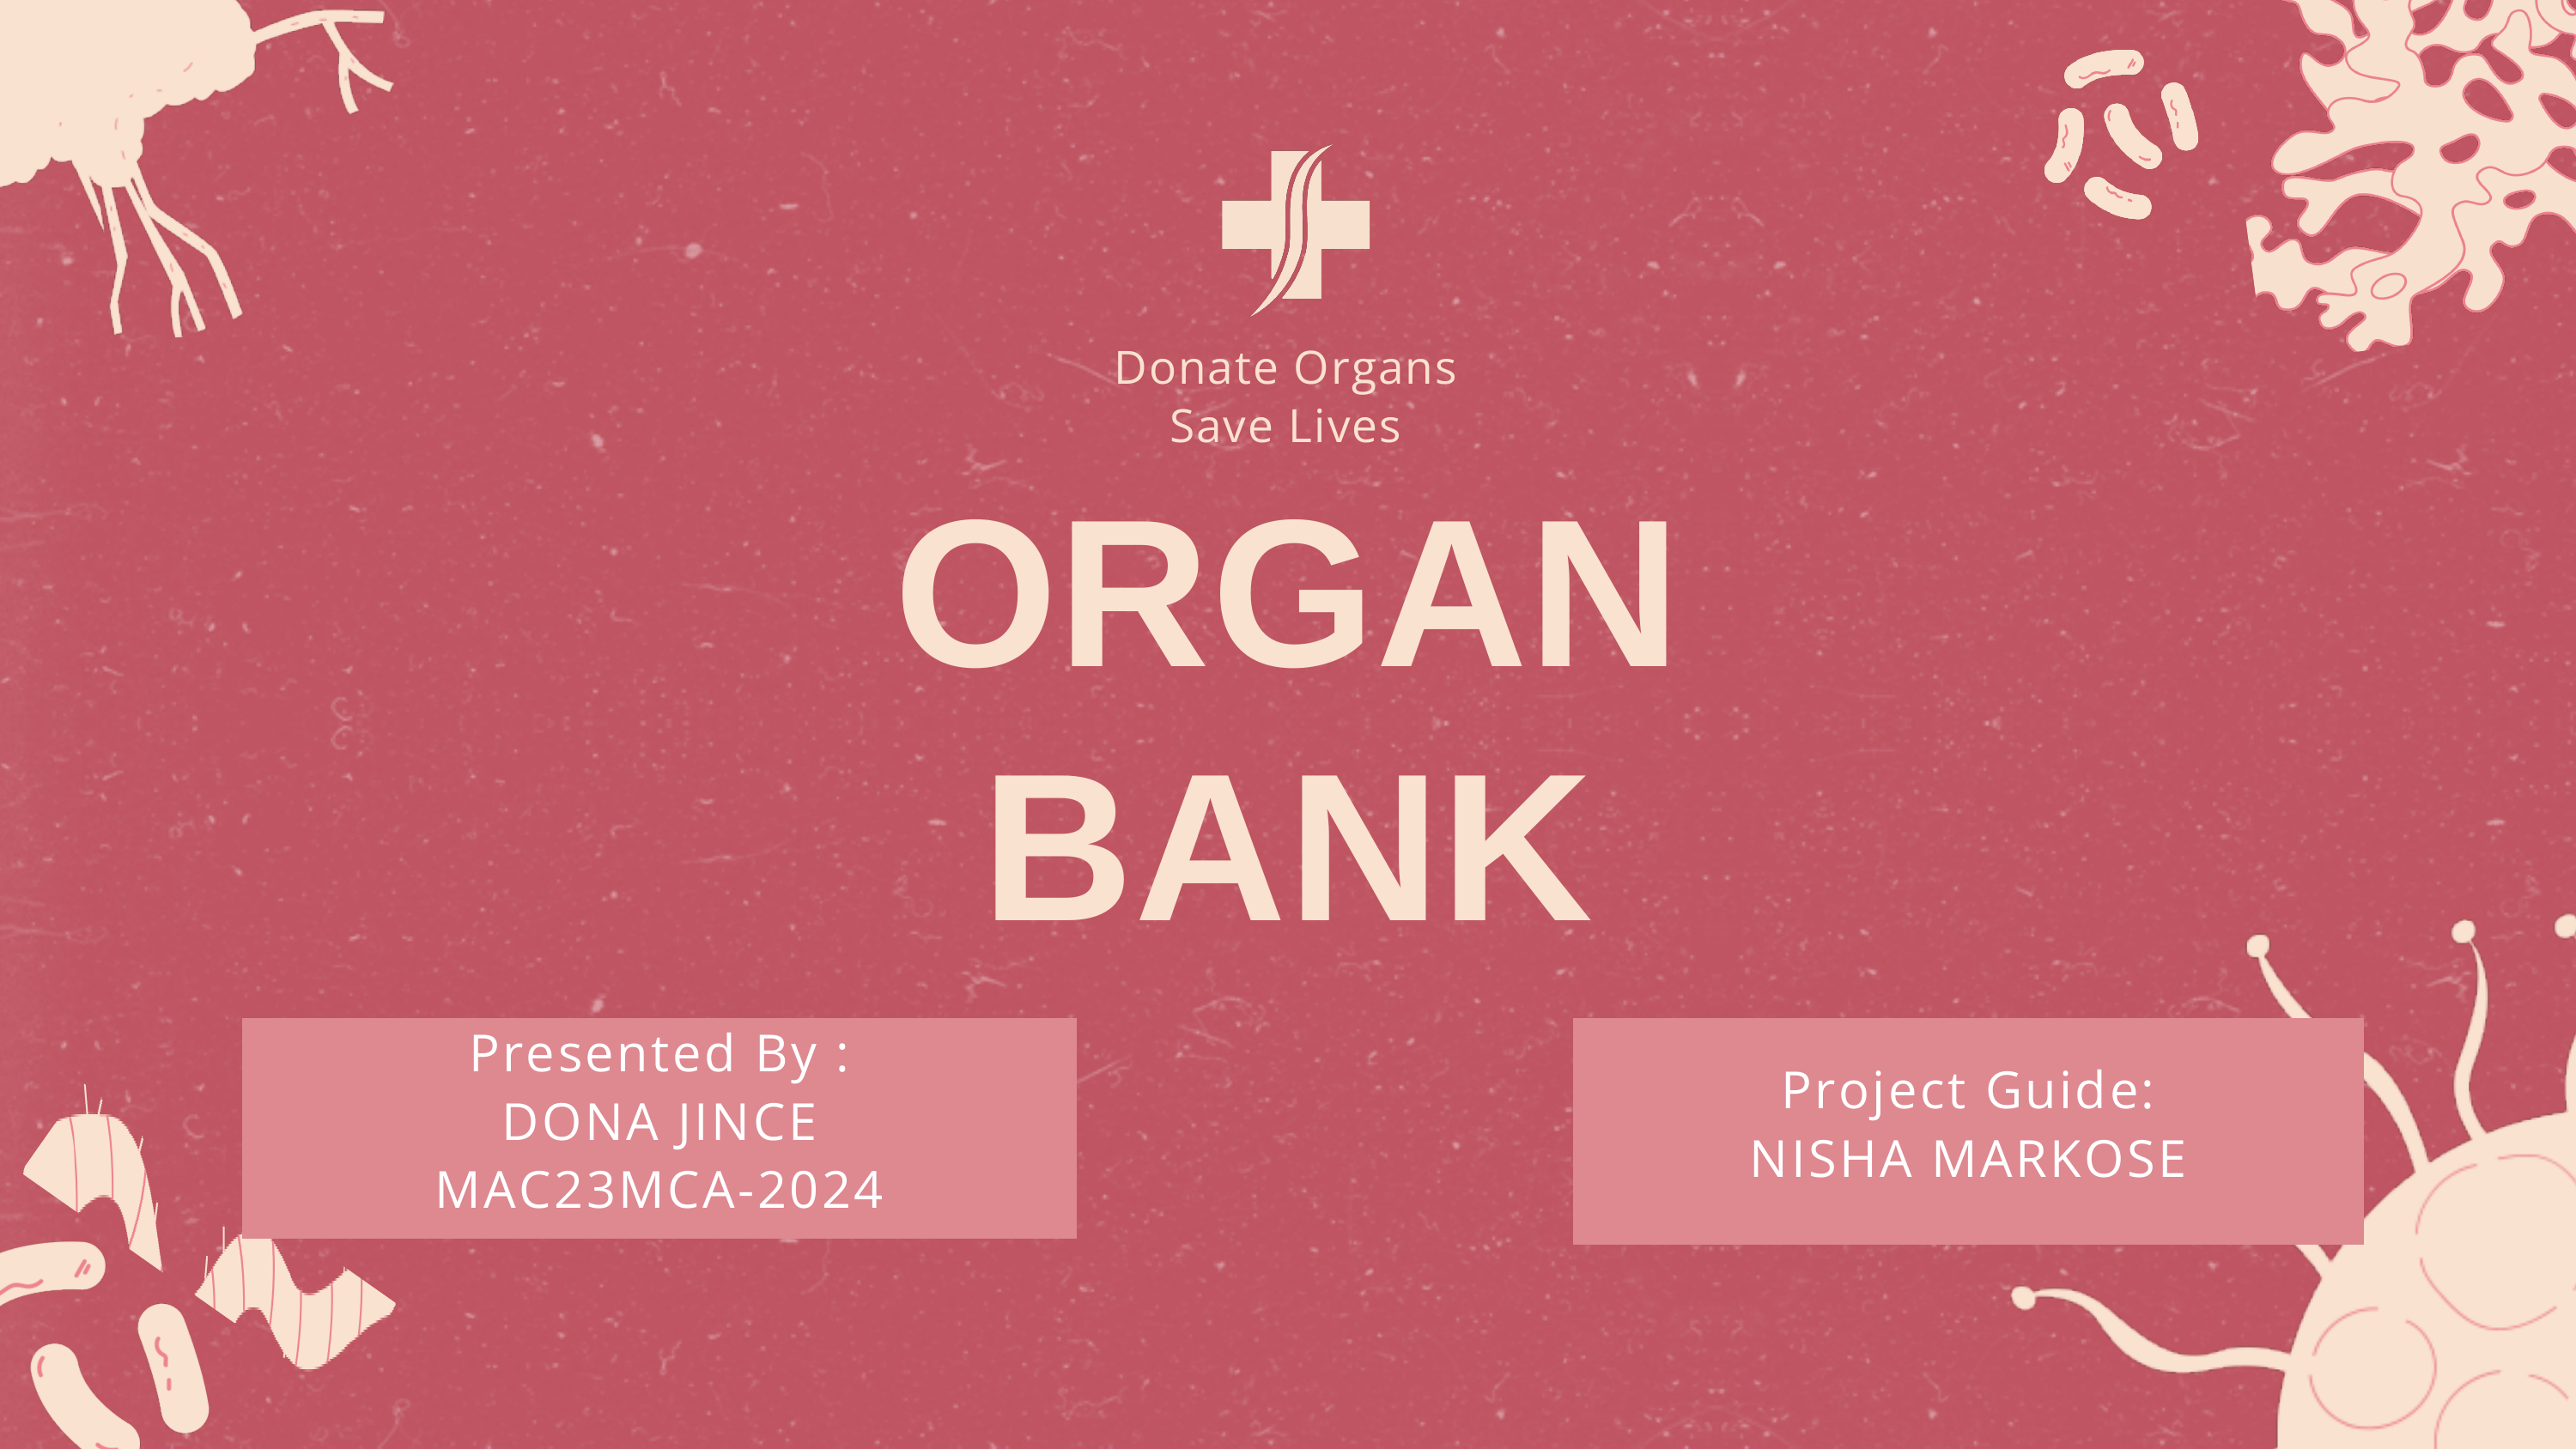

Donate Organs
Save Lives
ORGAN
BANK

Presented By :
DONA JINCE
MAC23MCA-2024

Project Guide:
NISHA MARKOSE